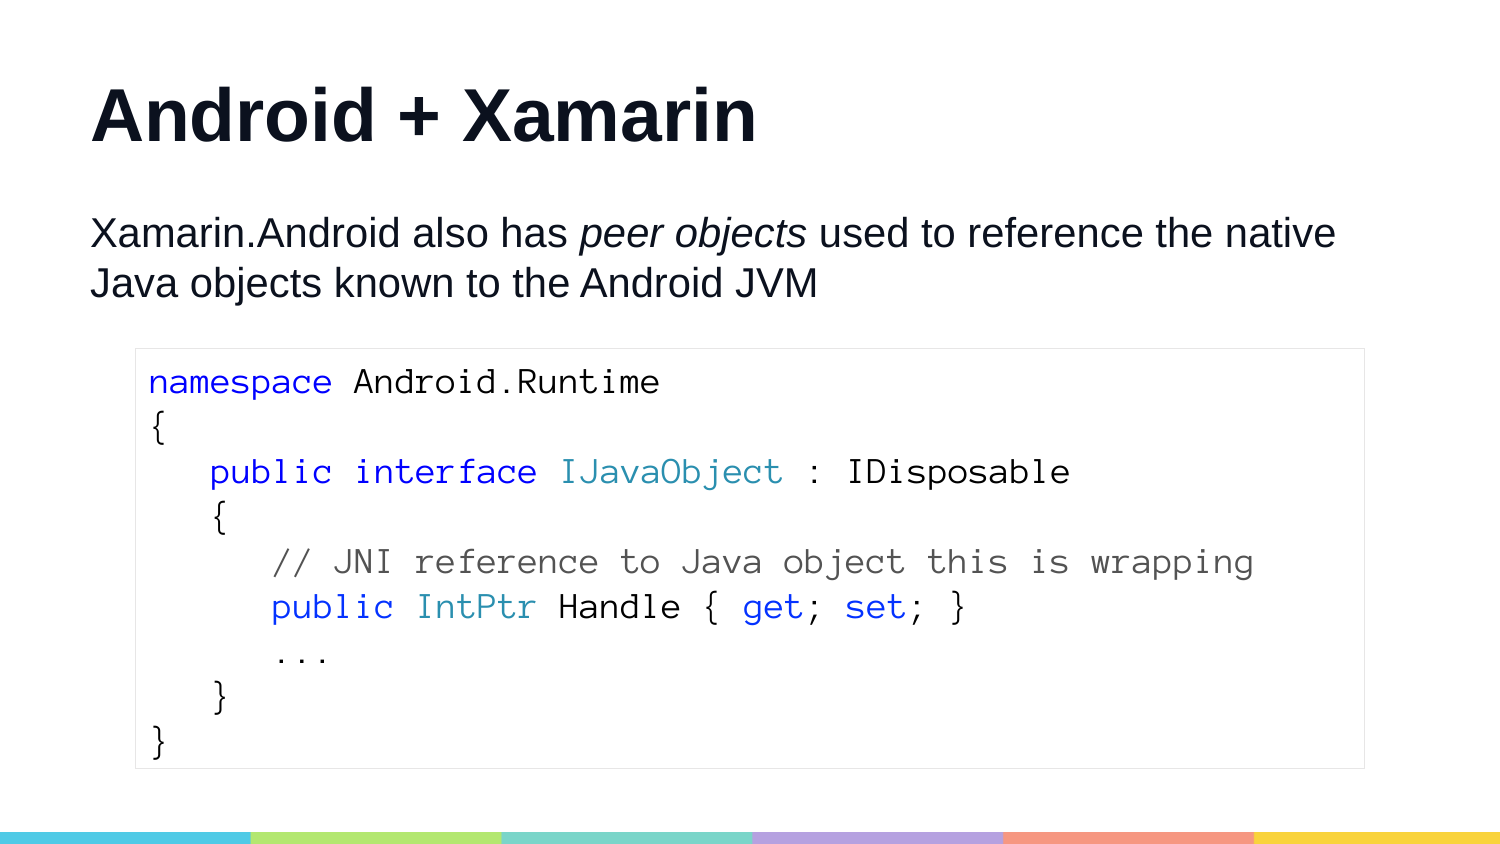

# Android + Xamarin
Xamarin.Android also has peer objects used to reference the native Java objects known to the Android JVM
namespace Android.Runtime
{
   public interface IJavaObject : IDisposable
   {
      // JNI reference to Java object this is wrapping
      public IntPtr Handle { get; set; }
      ...
   }
}